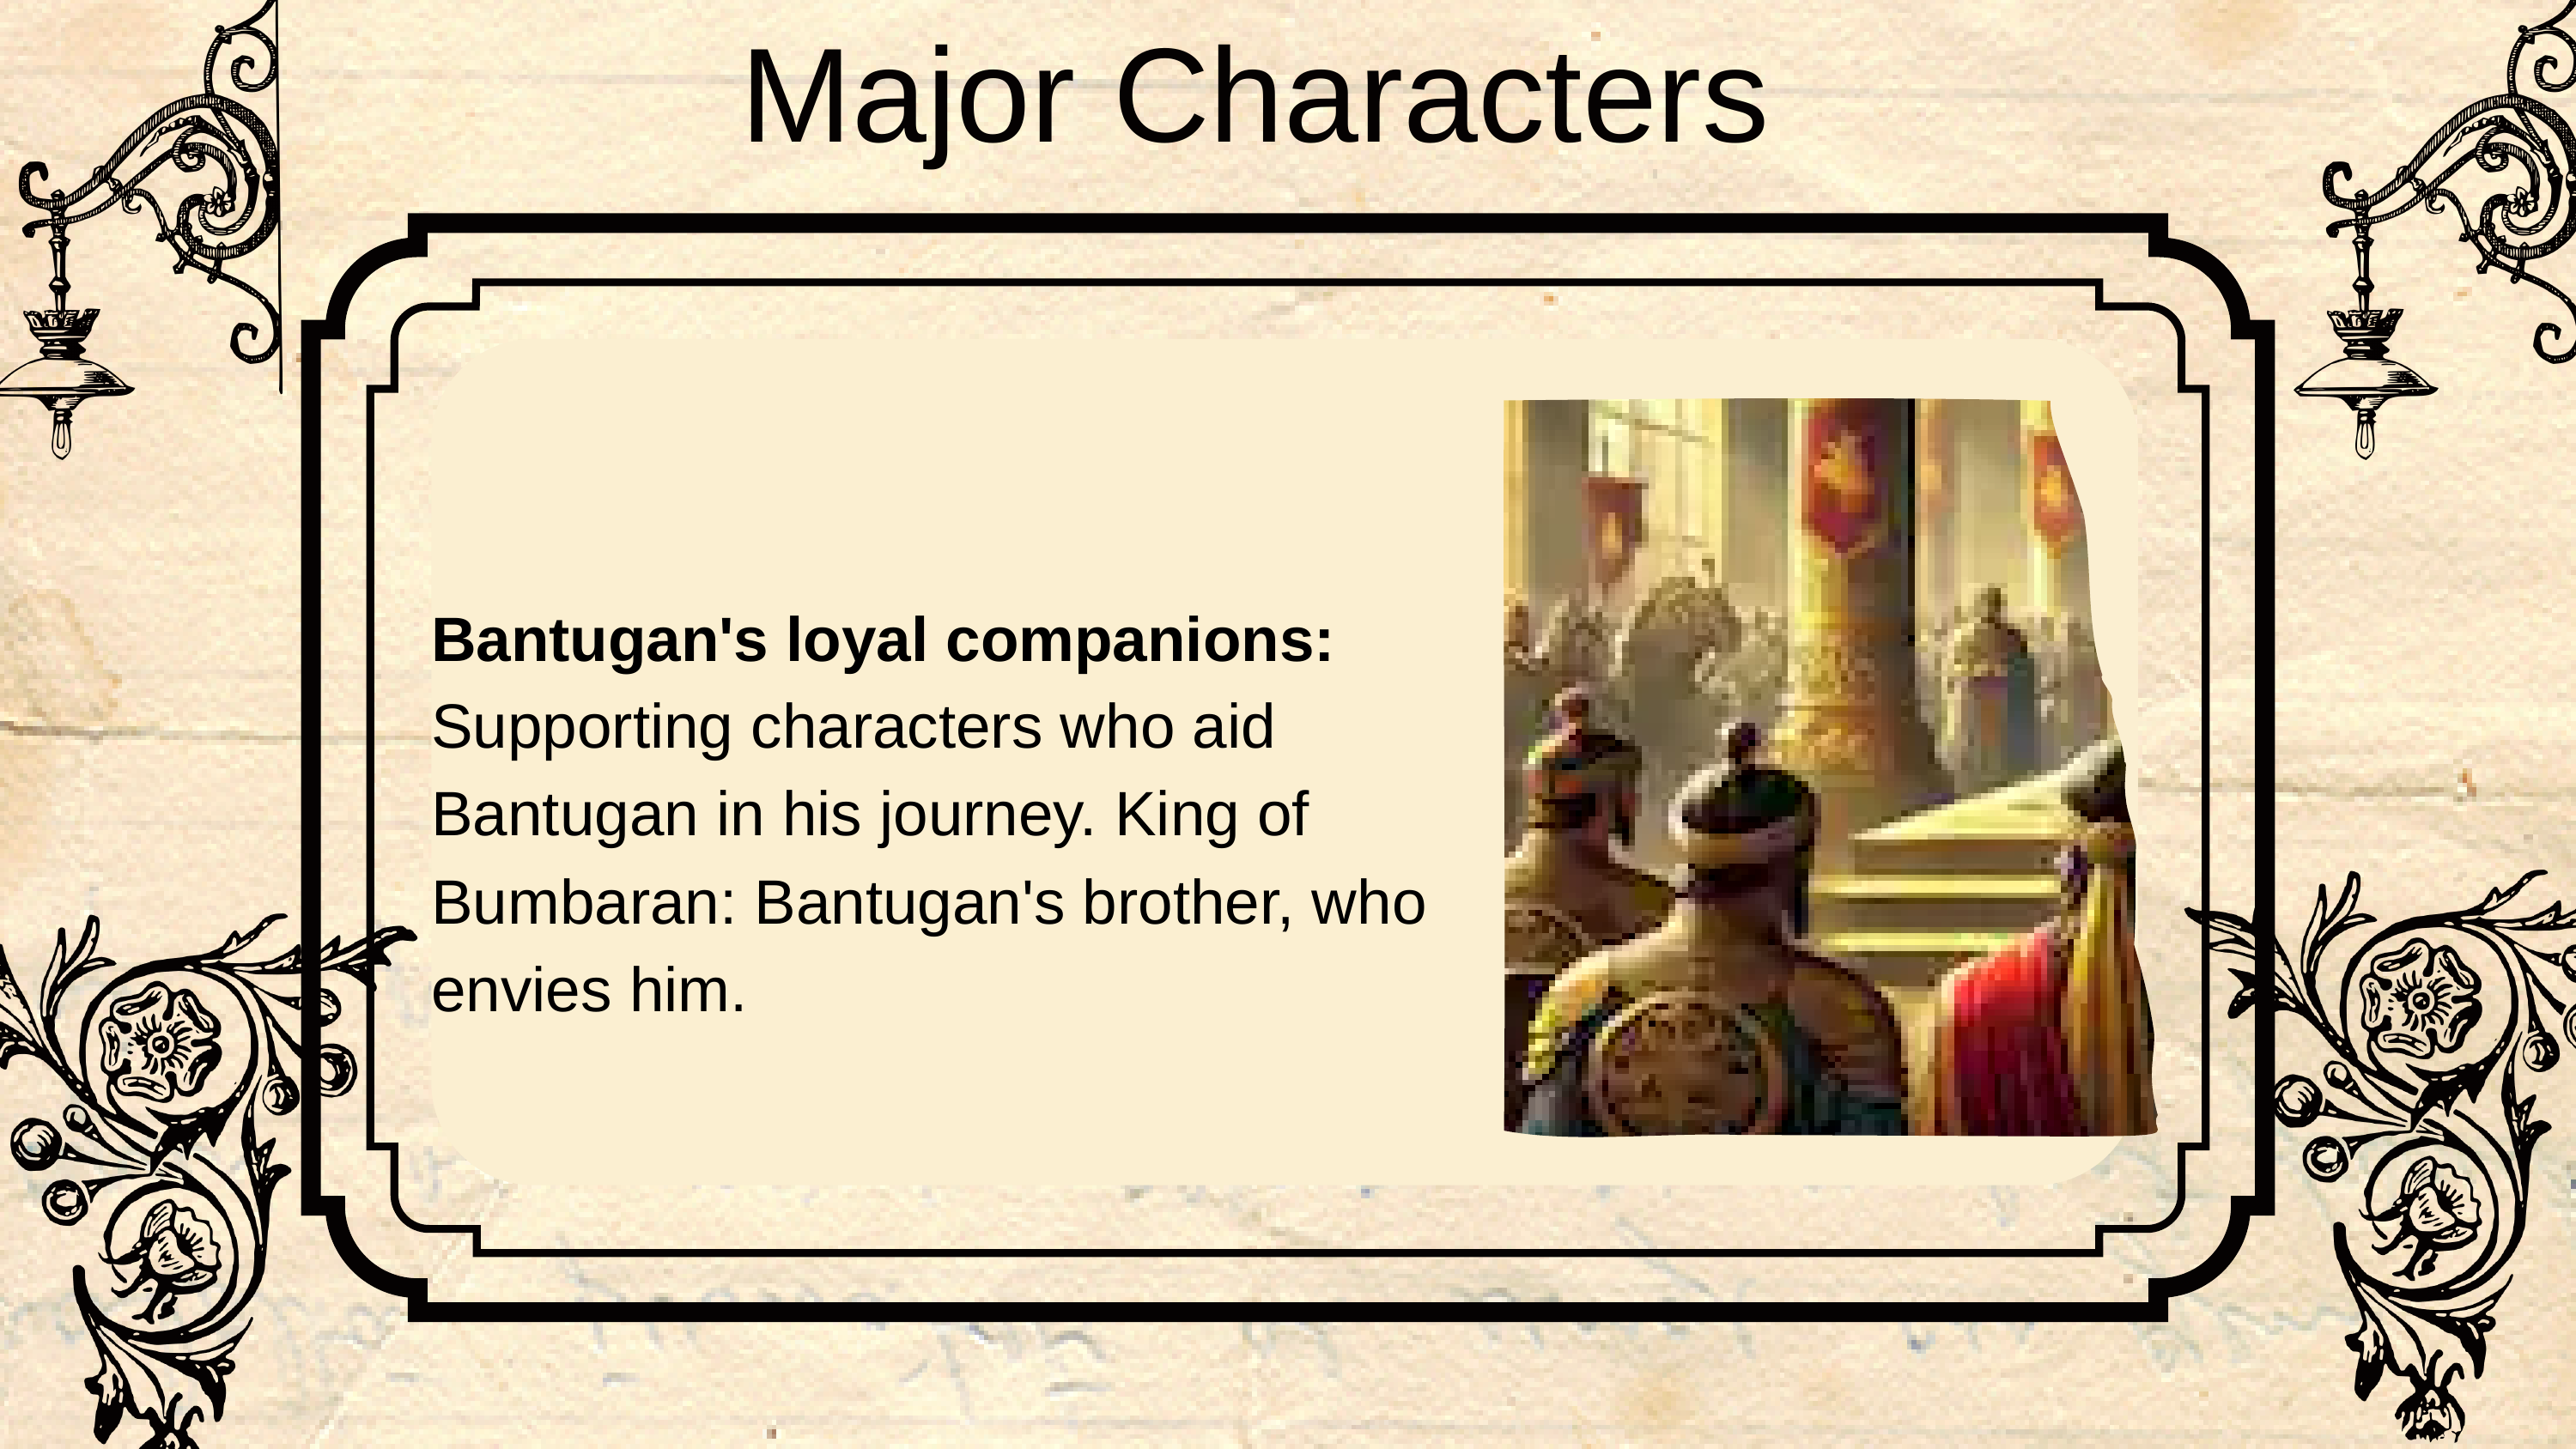

Major Characters

Bantugan's loyal companions: Supporting characters who aid Bantugan in his journey. King of Bumbaran: Bantugan's brother, who envies him.